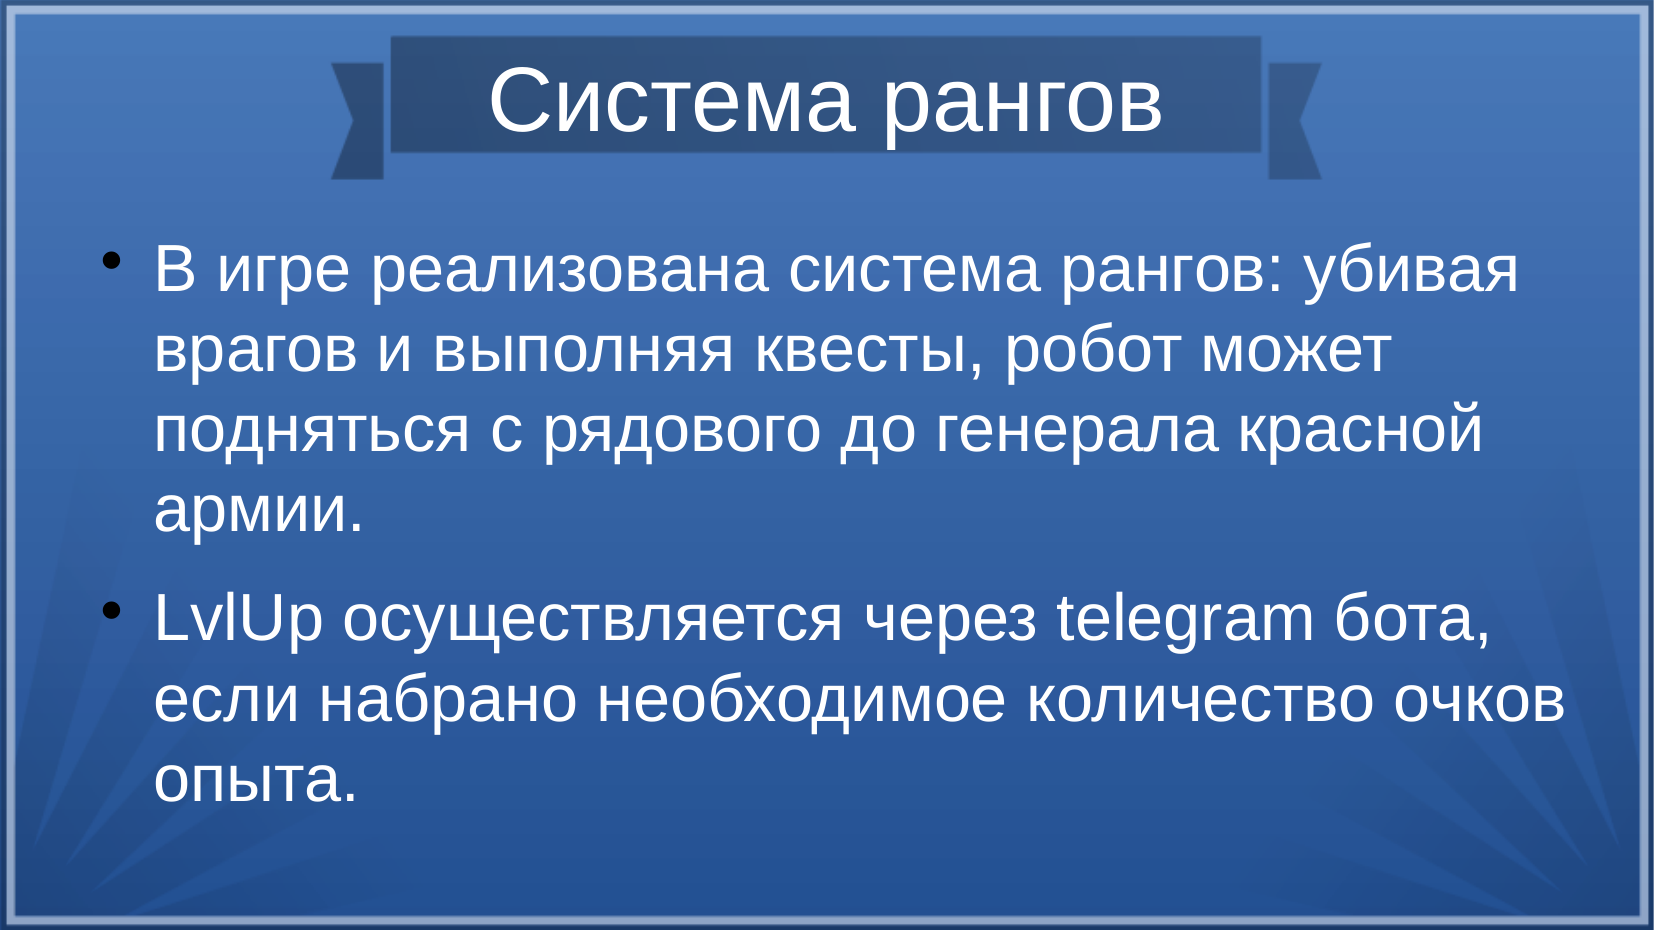

Система рангов
В игре реализована система рангов: убивая врагов и выполняя квесты, робот может подняться с рядового до генерала красной армии.
LvlUp осуществляется через telegram бота, если набрано необходимое количество очков опыта.